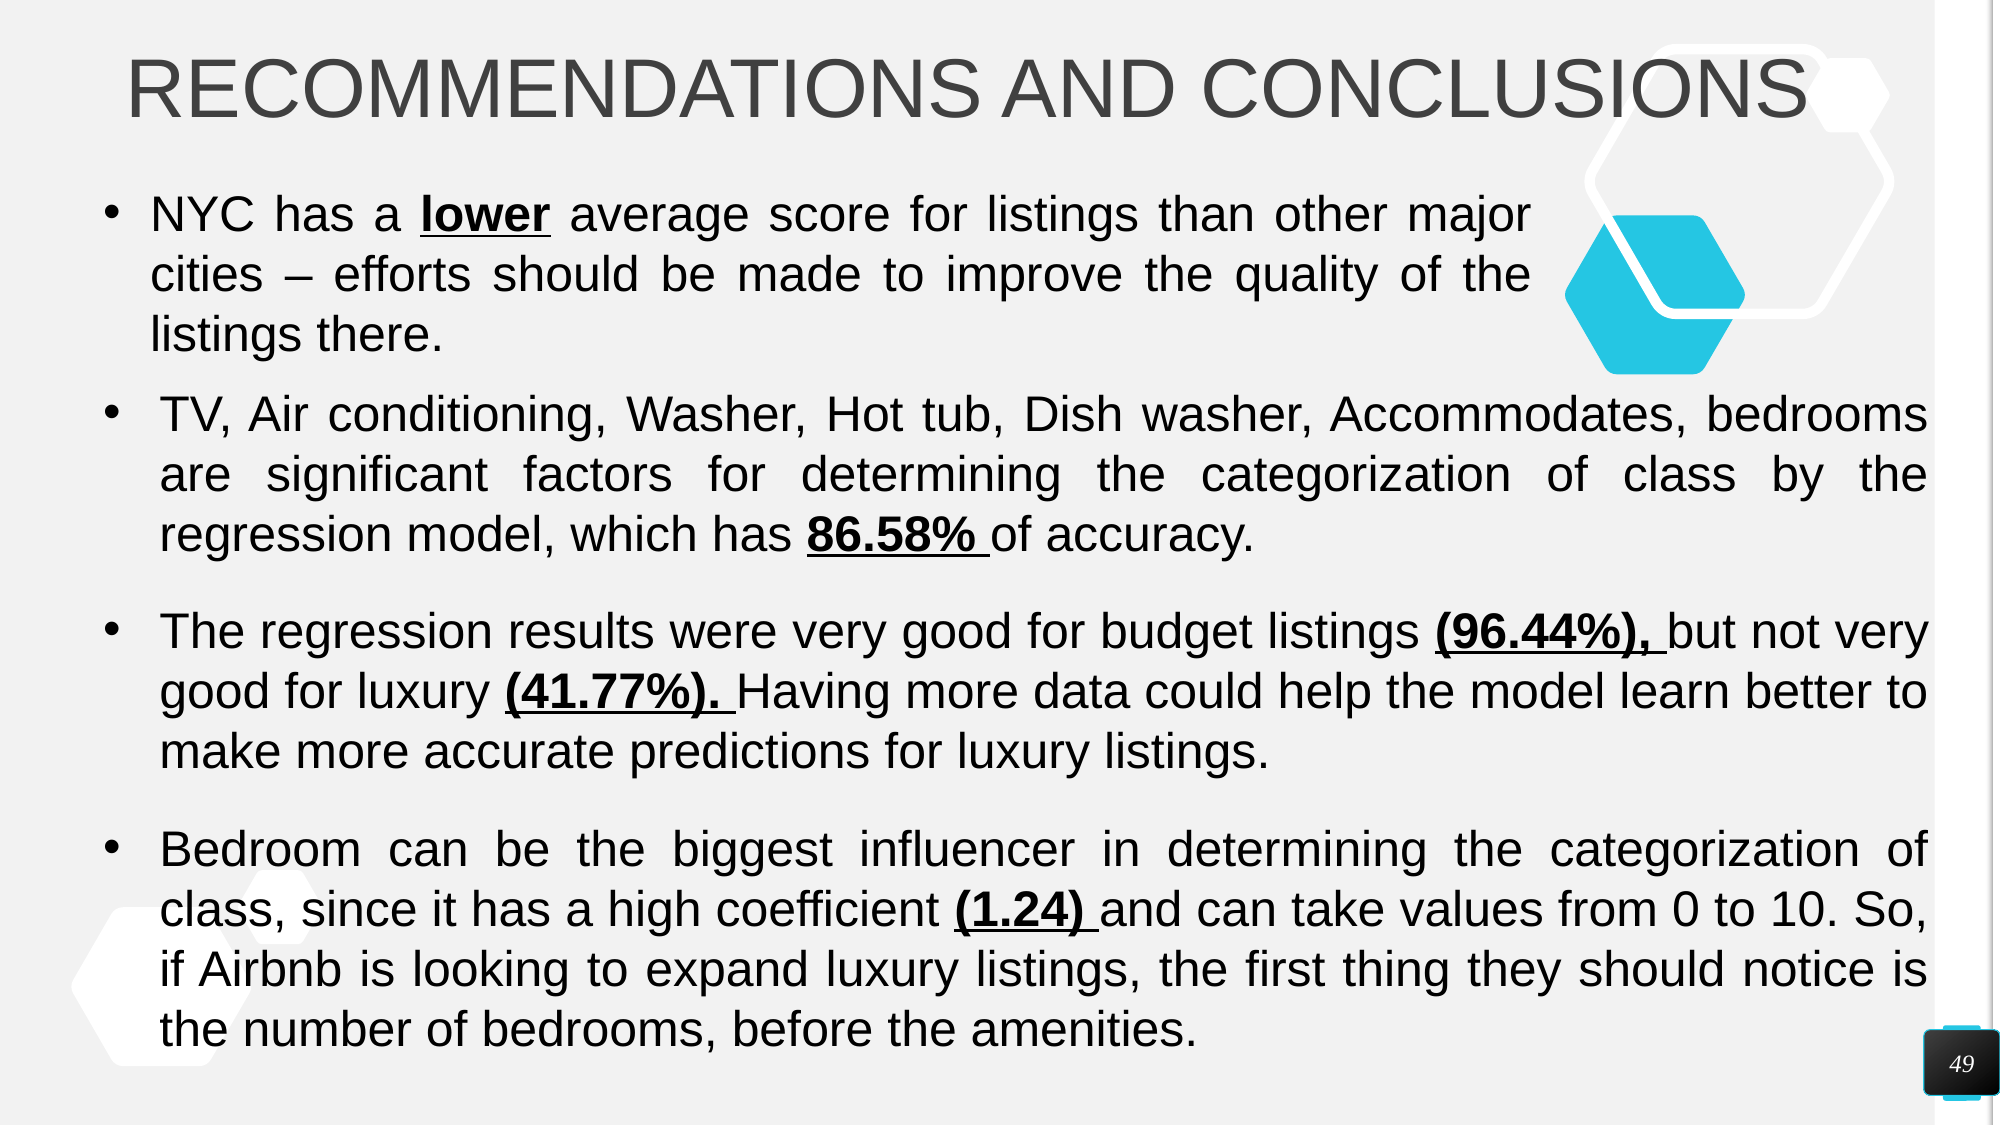

# Recommendations AND CONCLUSIONS
NYC has a lower average score for listings than other major cities – efforts should be made to improve the quality of the listings there.

TV, Air conditioning, Washer, Hot tub, Dish washer, Accommodates, bedrooms are significant factors for determining the categorization of class by the regression model, which has 86.58% of accuracy.
The regression results were very good for budget listings (96.44%), but not very good for luxury (41.77%). Having more data could help the model learn better to make more accurate predictions for luxury listings.
Bedroom can be the biggest influencer in determining the categorization of class, since it has a high coefficient (1.24) and can take values from 0 to 10. So, if Airbnb is looking to expand luxury listings, the first thing they should notice is the number of bedrooms, before the amenities.

49